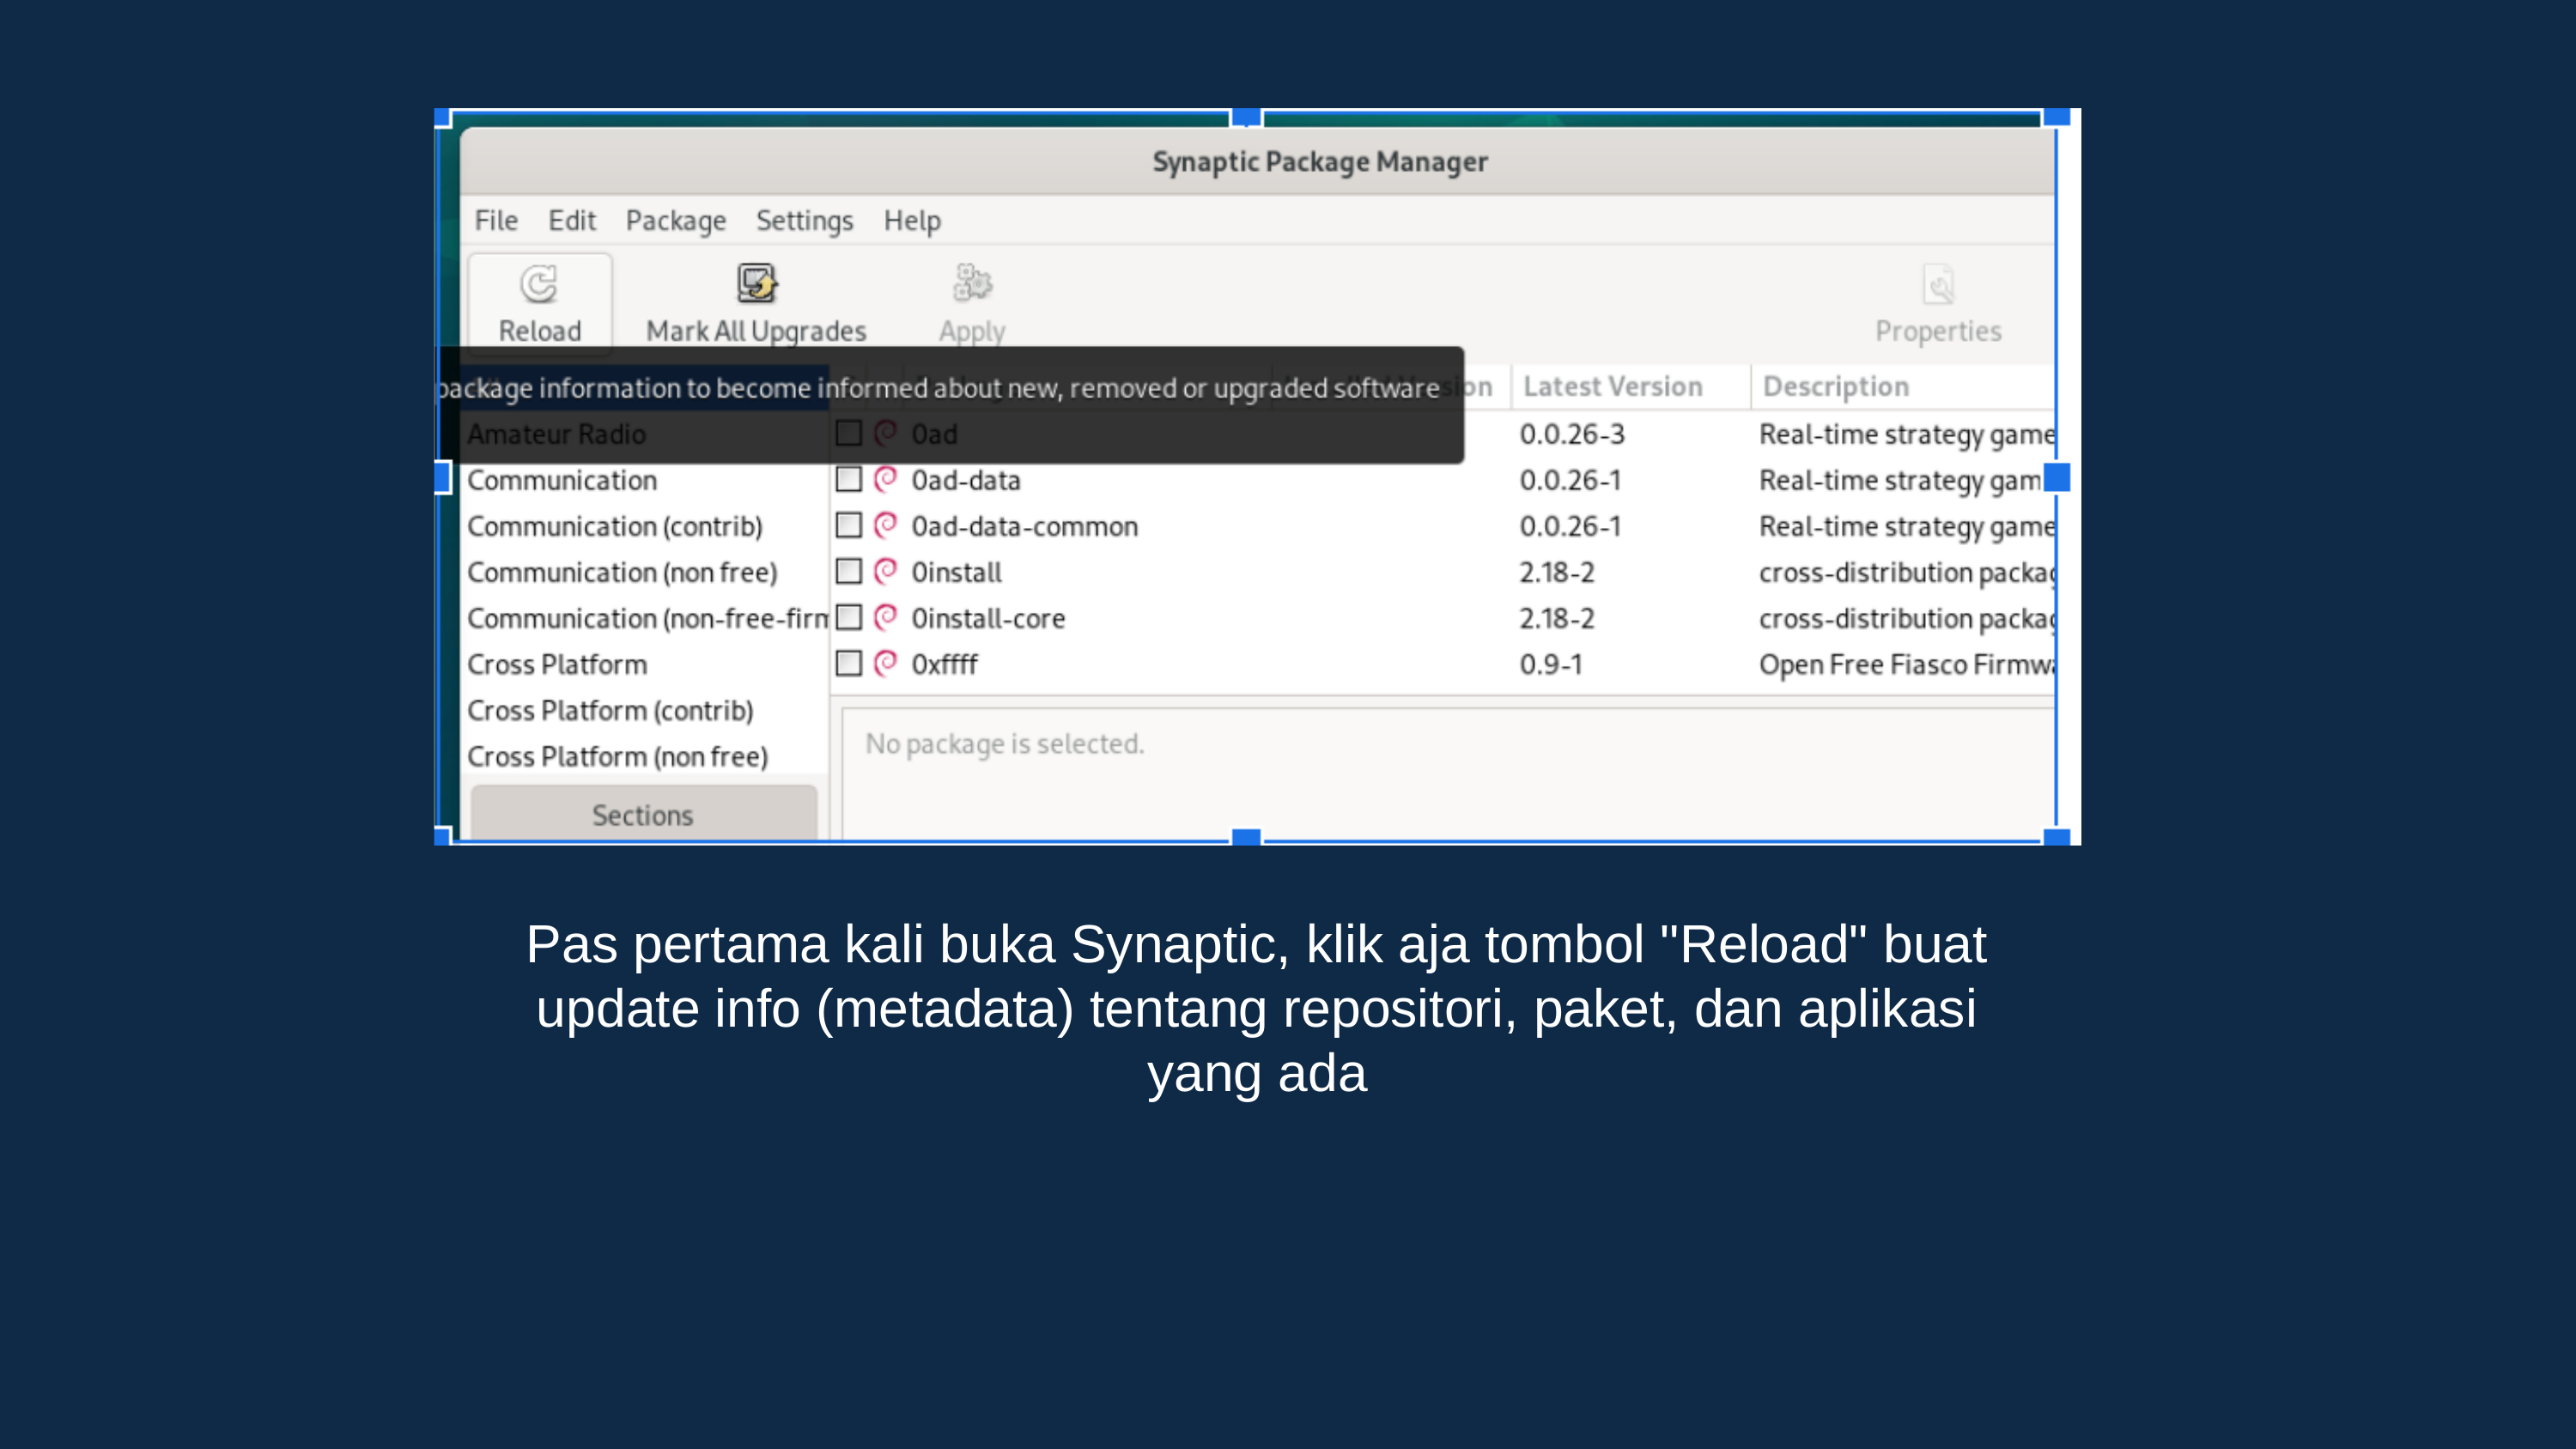

Pas pertama kali buka Synaptic, klik aja tombol "Reload" buat update info (metadata) tentang repositori, paket, dan aplikasi yang ada